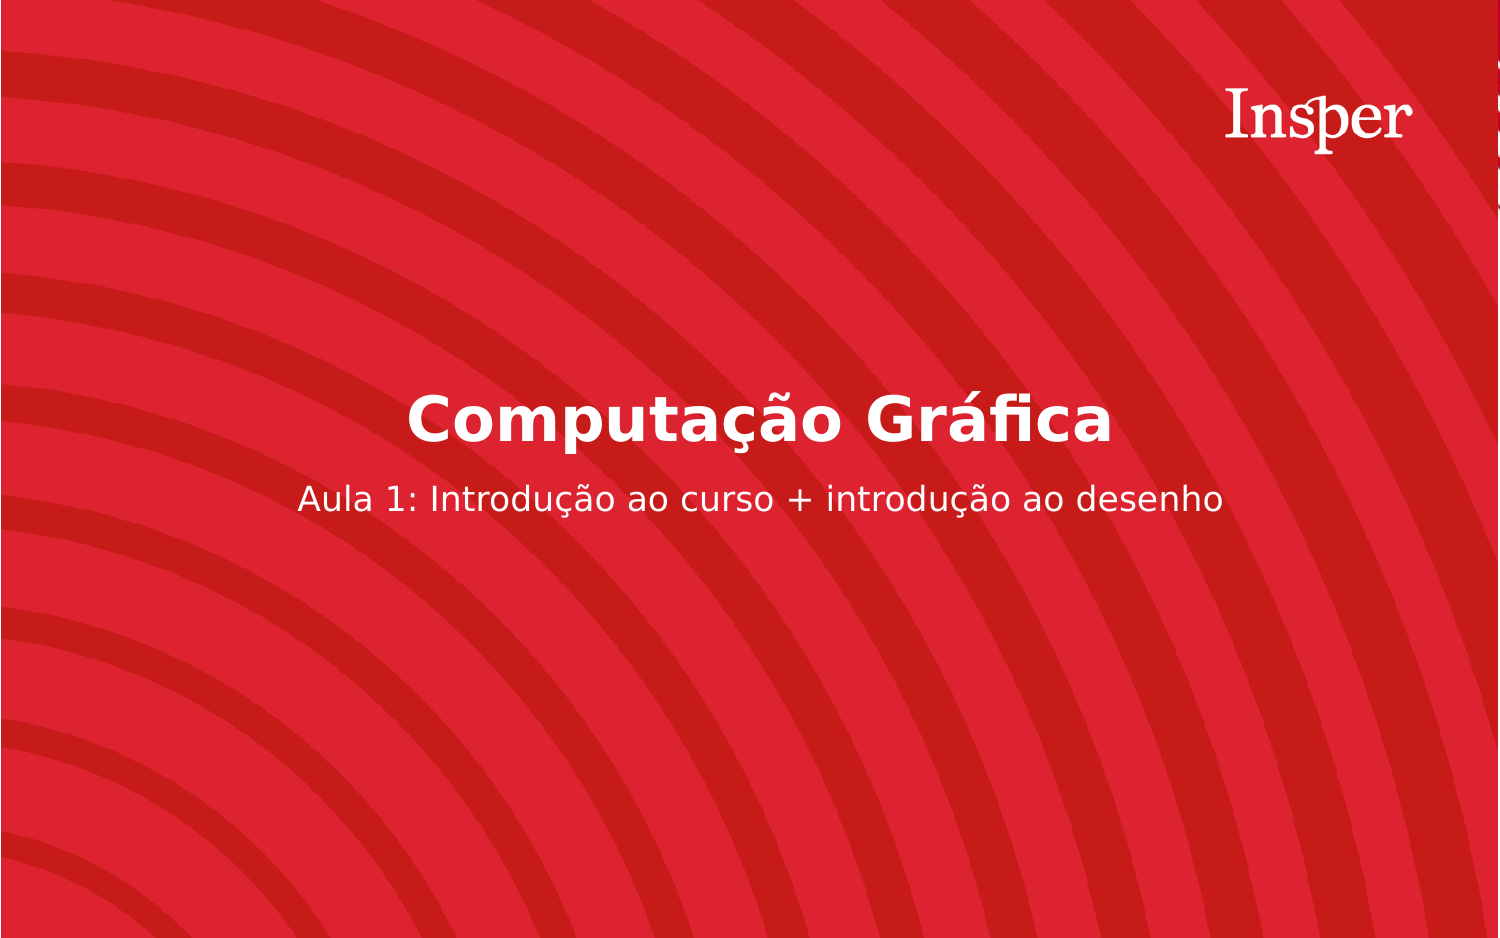

Computação Gráfica
Aula 1: Introdução ao curso + introdução ao desenho